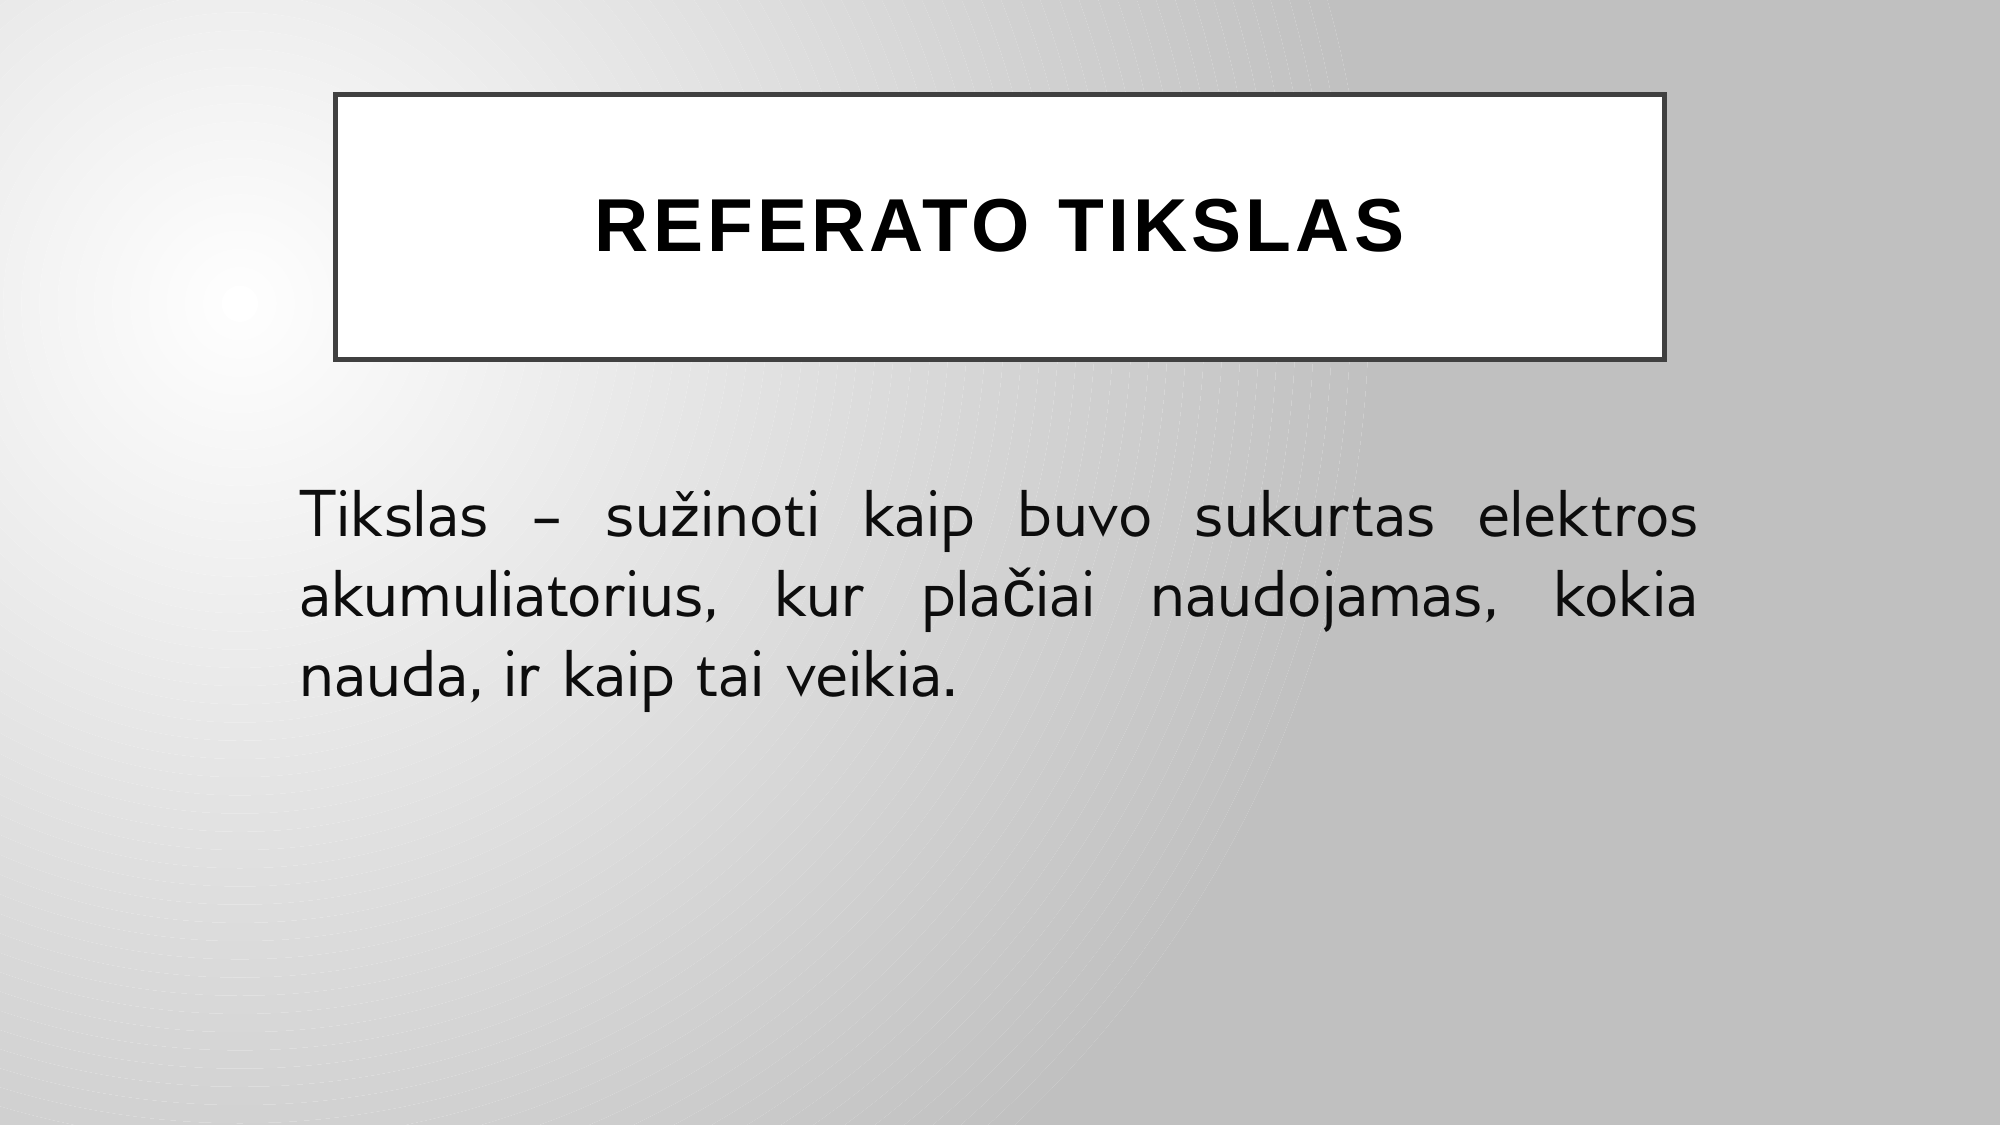

# Referato tikslas
Tikslas – sužinoti kaip buvo sukurtas elektros akumuliatorius, kur plačiai naudojamas, kokia nauda, ir kaip tai veikia.